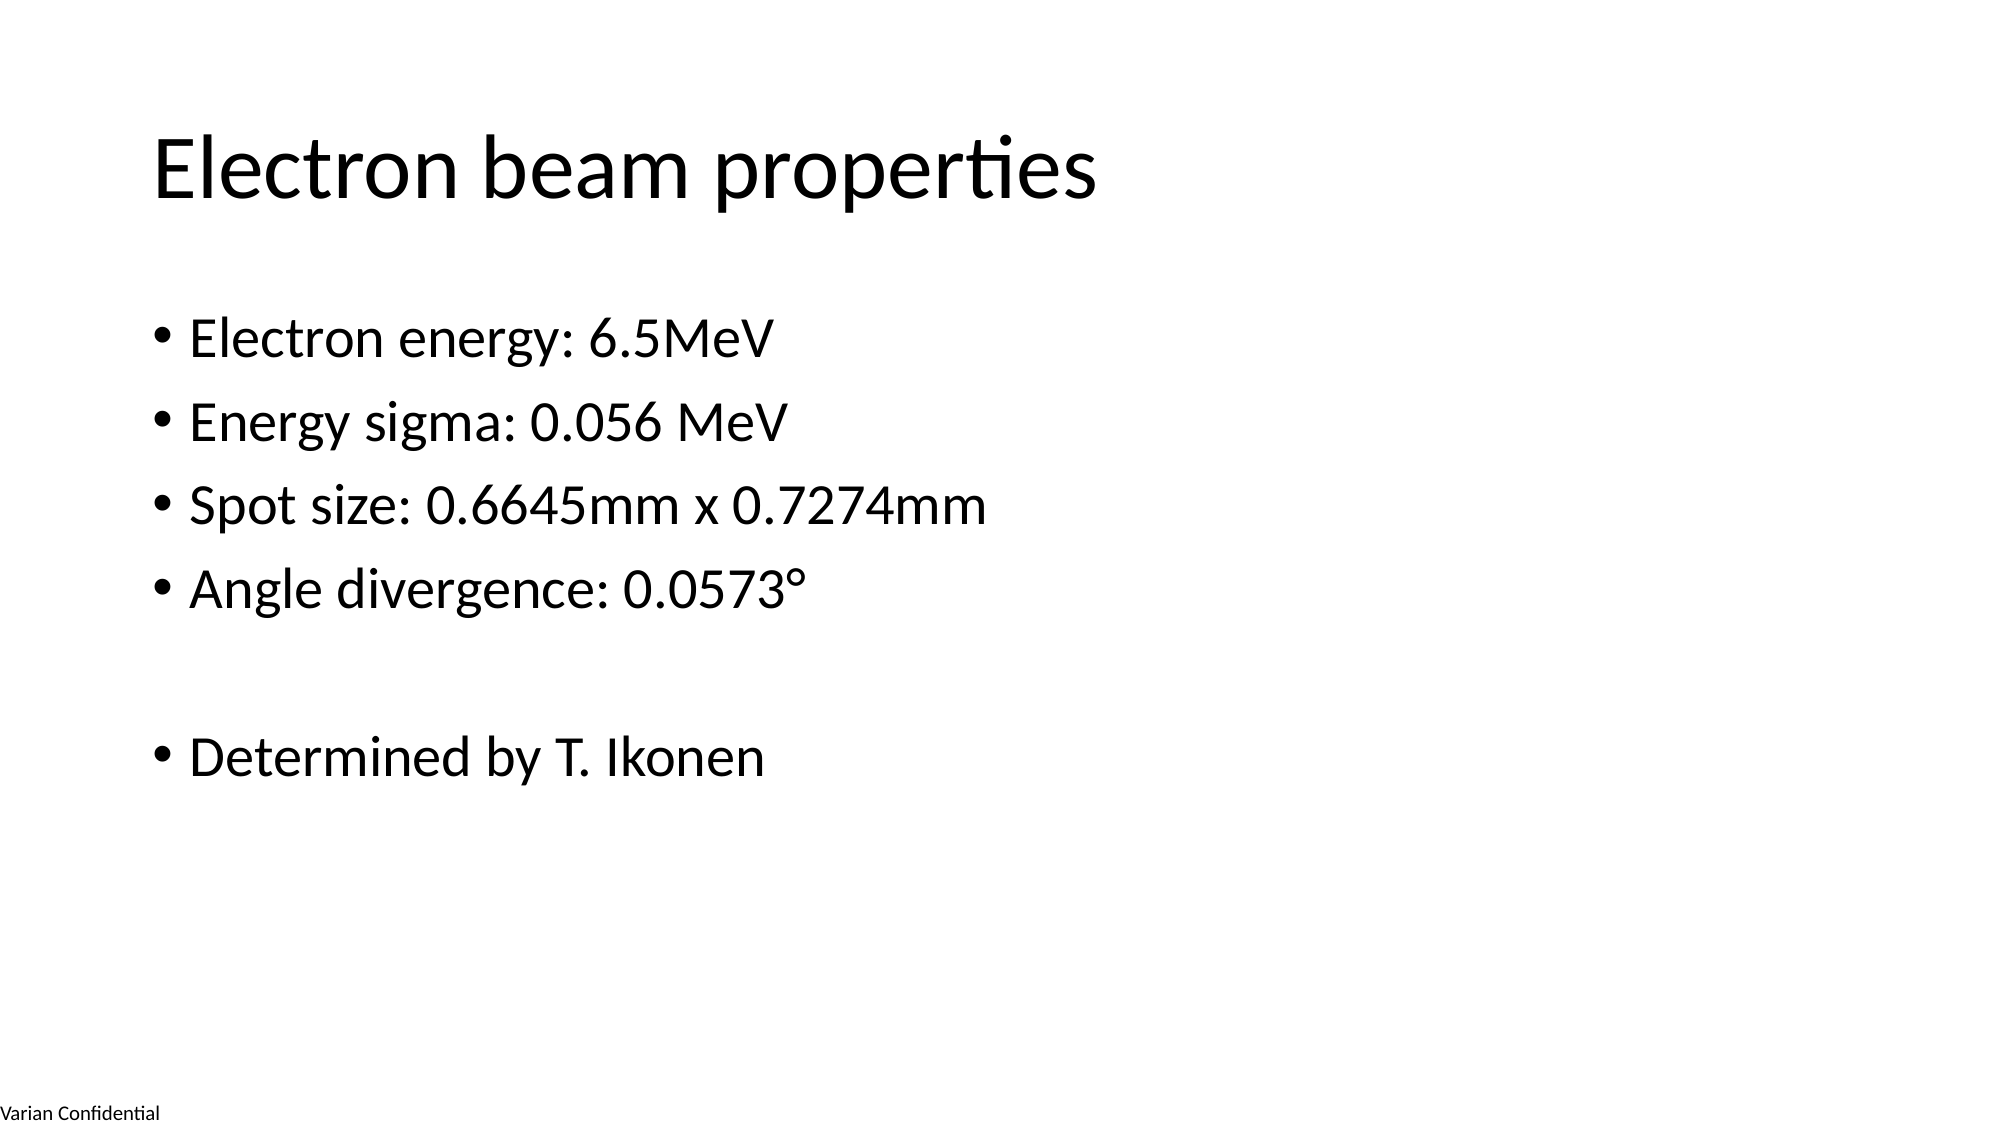

# Electron beam properties
Electron energy: 6.5MeV
Energy sigma: 0.056 MeV
Spot size: 0.6645mm x 0.7274mm
Angle divergence: 0.0573°

Determined by T. Ikonen